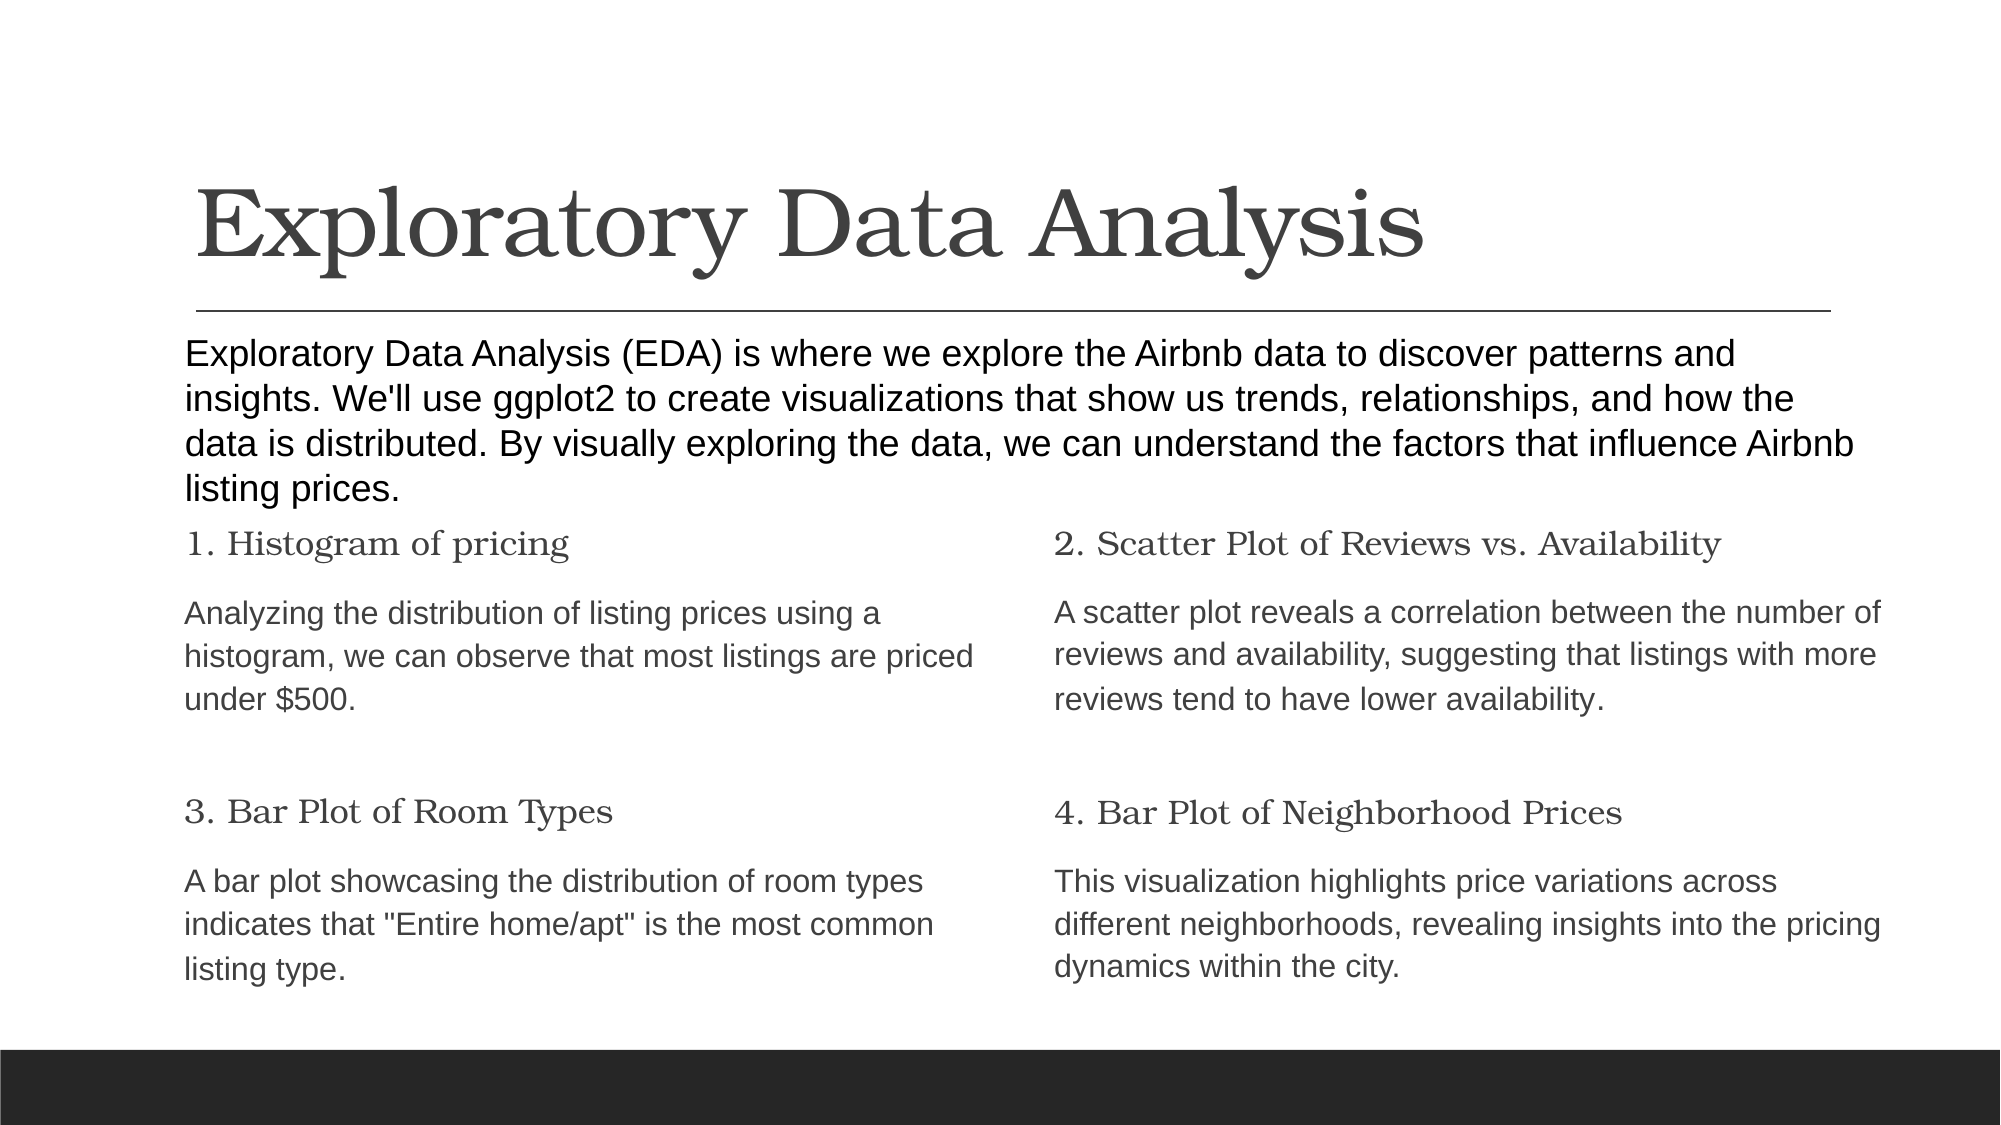

# Exploratory Data Analysis
Exploratory Data Analysis (EDA) is where we explore the Airbnb data to discover patterns and insights. We'll use ggplot2 to create visualizations that show us trends, relationships, and how the data is distributed. By visually exploring the data, we can understand the factors that influence Airbnb listing prices.
1. Histogram of pricing
Analyzing the distribution of listing prices using a histogram, we can observe that most listings are priced under $500.
3. Bar Plot of Room Types
A bar plot showcasing the distribution of room types indicates that "Entire home/apt" is the most common listing type.

2. Scatter Plot of Reviews vs. Availability
A scatter plot reveals a correlation between the number of reviews and availability, suggesting that listings with more reviews tend to have lower availability.
4. Bar Plot of Neighborhood Prices
This visualization highlights price variations across different neighborhoods, revealing insights into the pricing dynamics within the city.